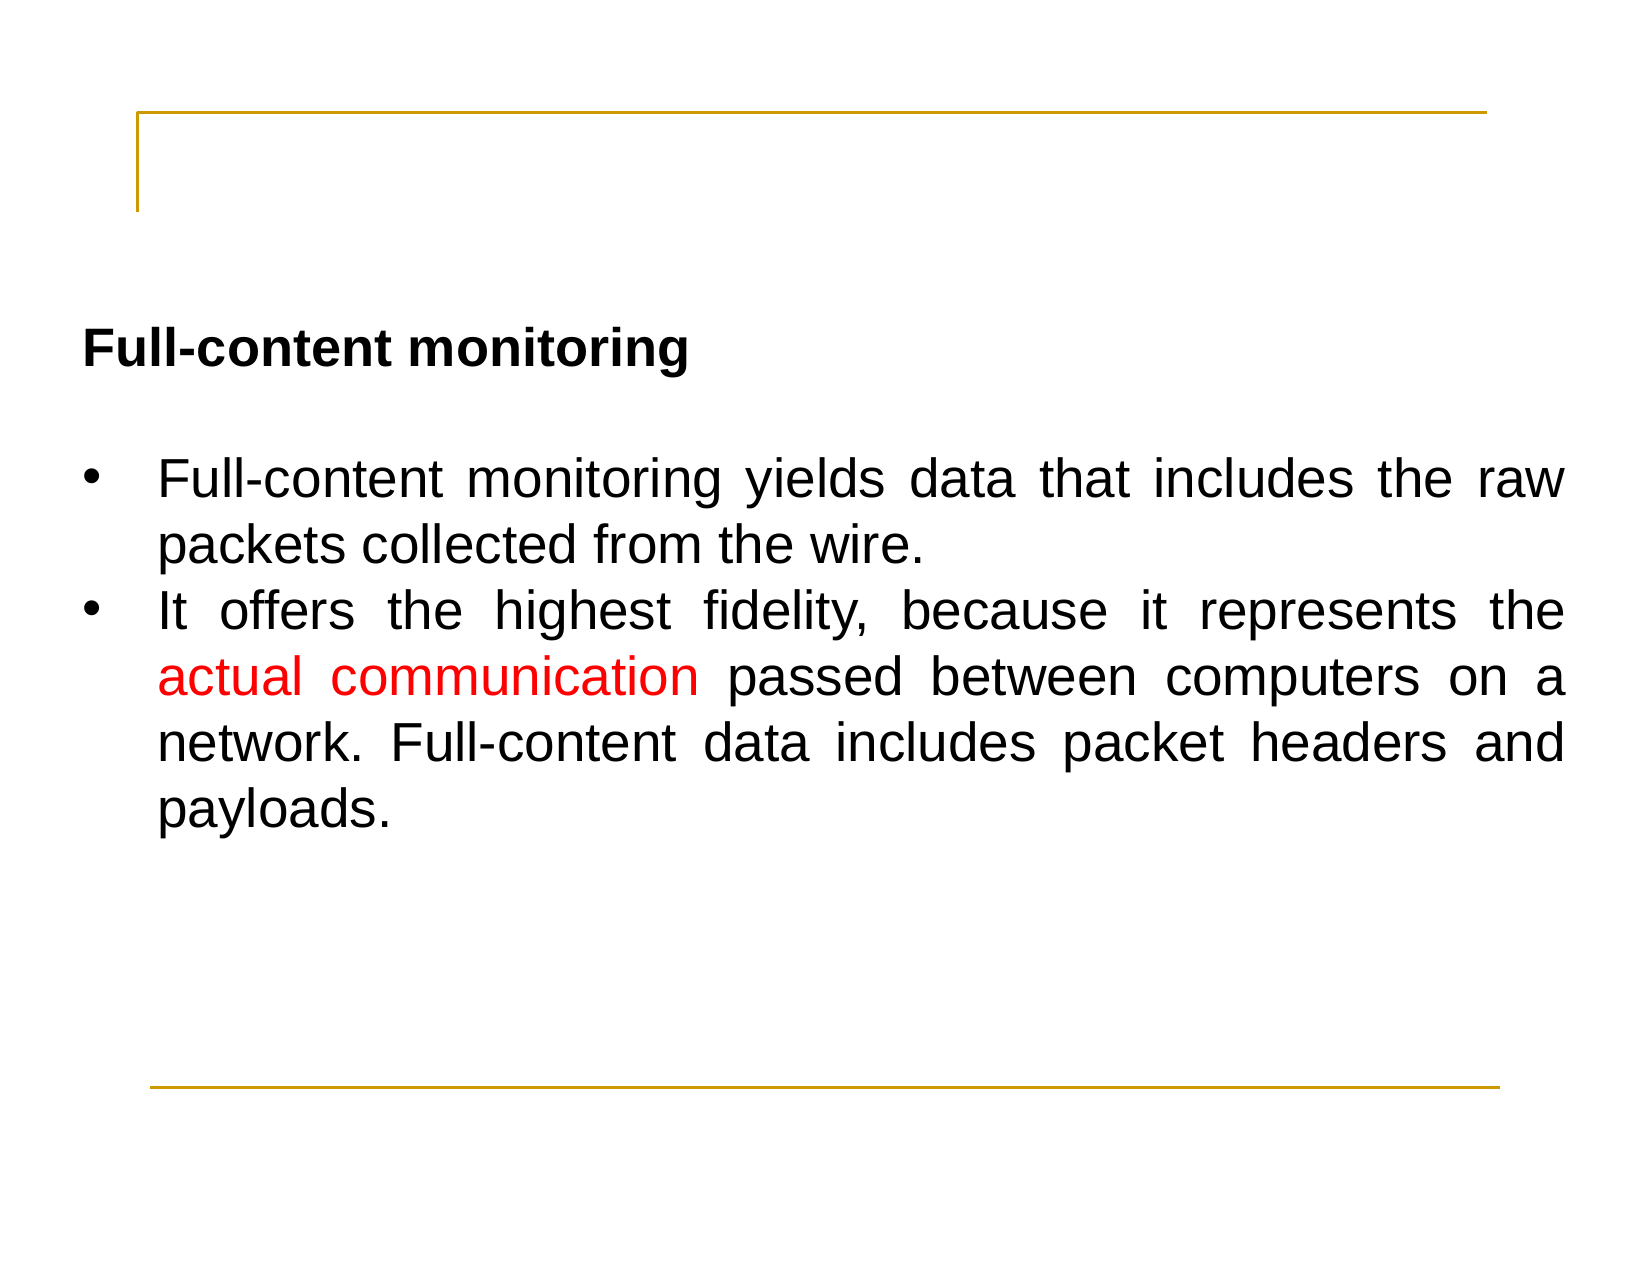

Full-content monitoring

Full-content monitoring yields data that includes the raw packets collected from the wire.
It offers the highest fidelity, because it represents the actual communication passed between computers on a network. Full-content data includes packet headers and payloads.